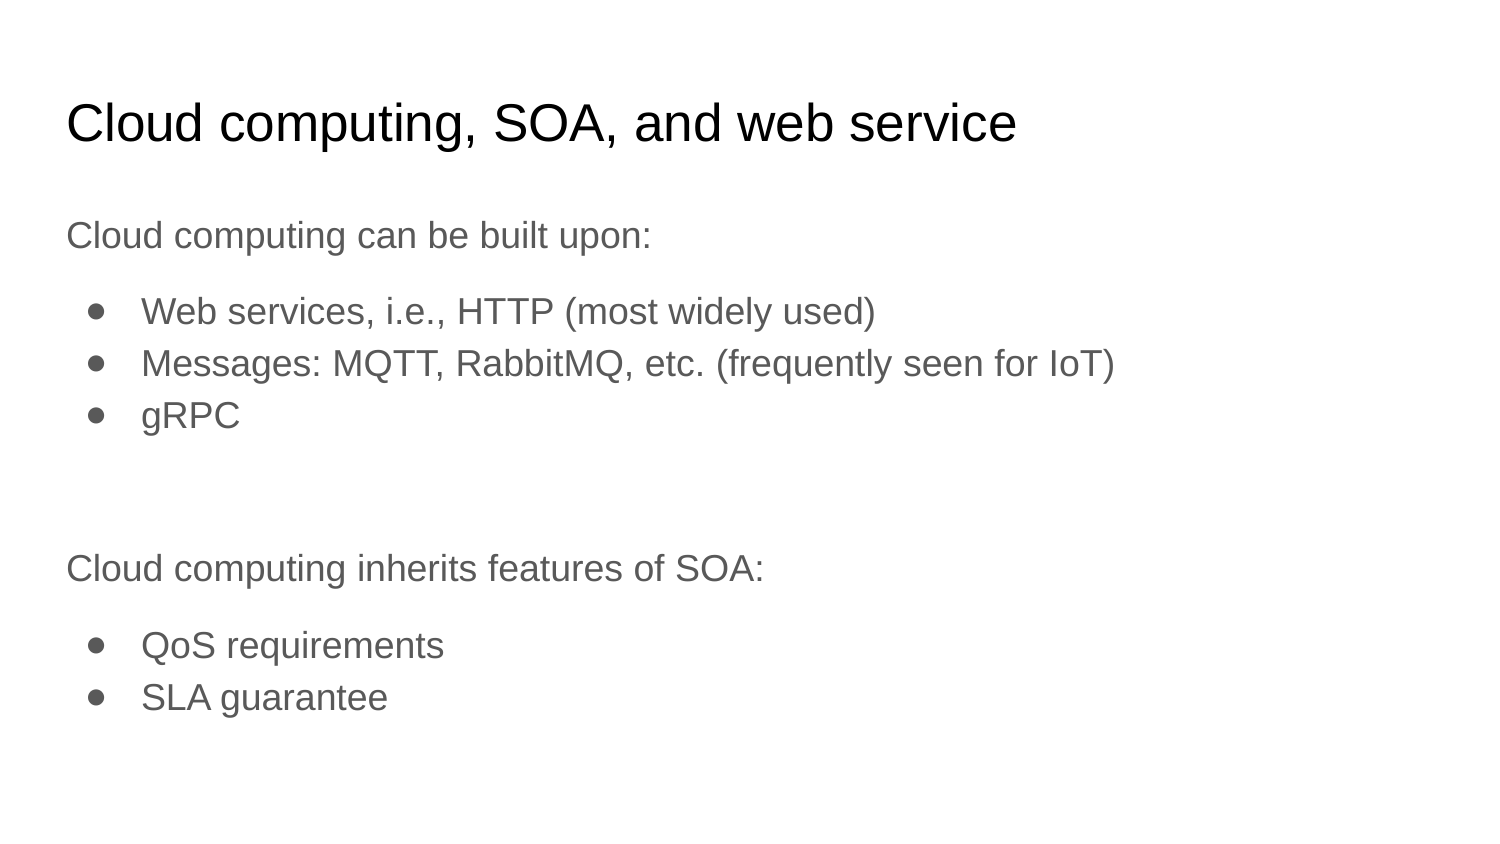

# Cloud computing, SOA, and web service
Cloud computing can be built upon:
Web services, i.e., HTTP (most widely used)
Messages: MQTT, RabbitMQ, etc. (frequently seen for IoT)
gRPC

Cloud computing inherits features of SOA:
QoS requirements
SLA guarantee